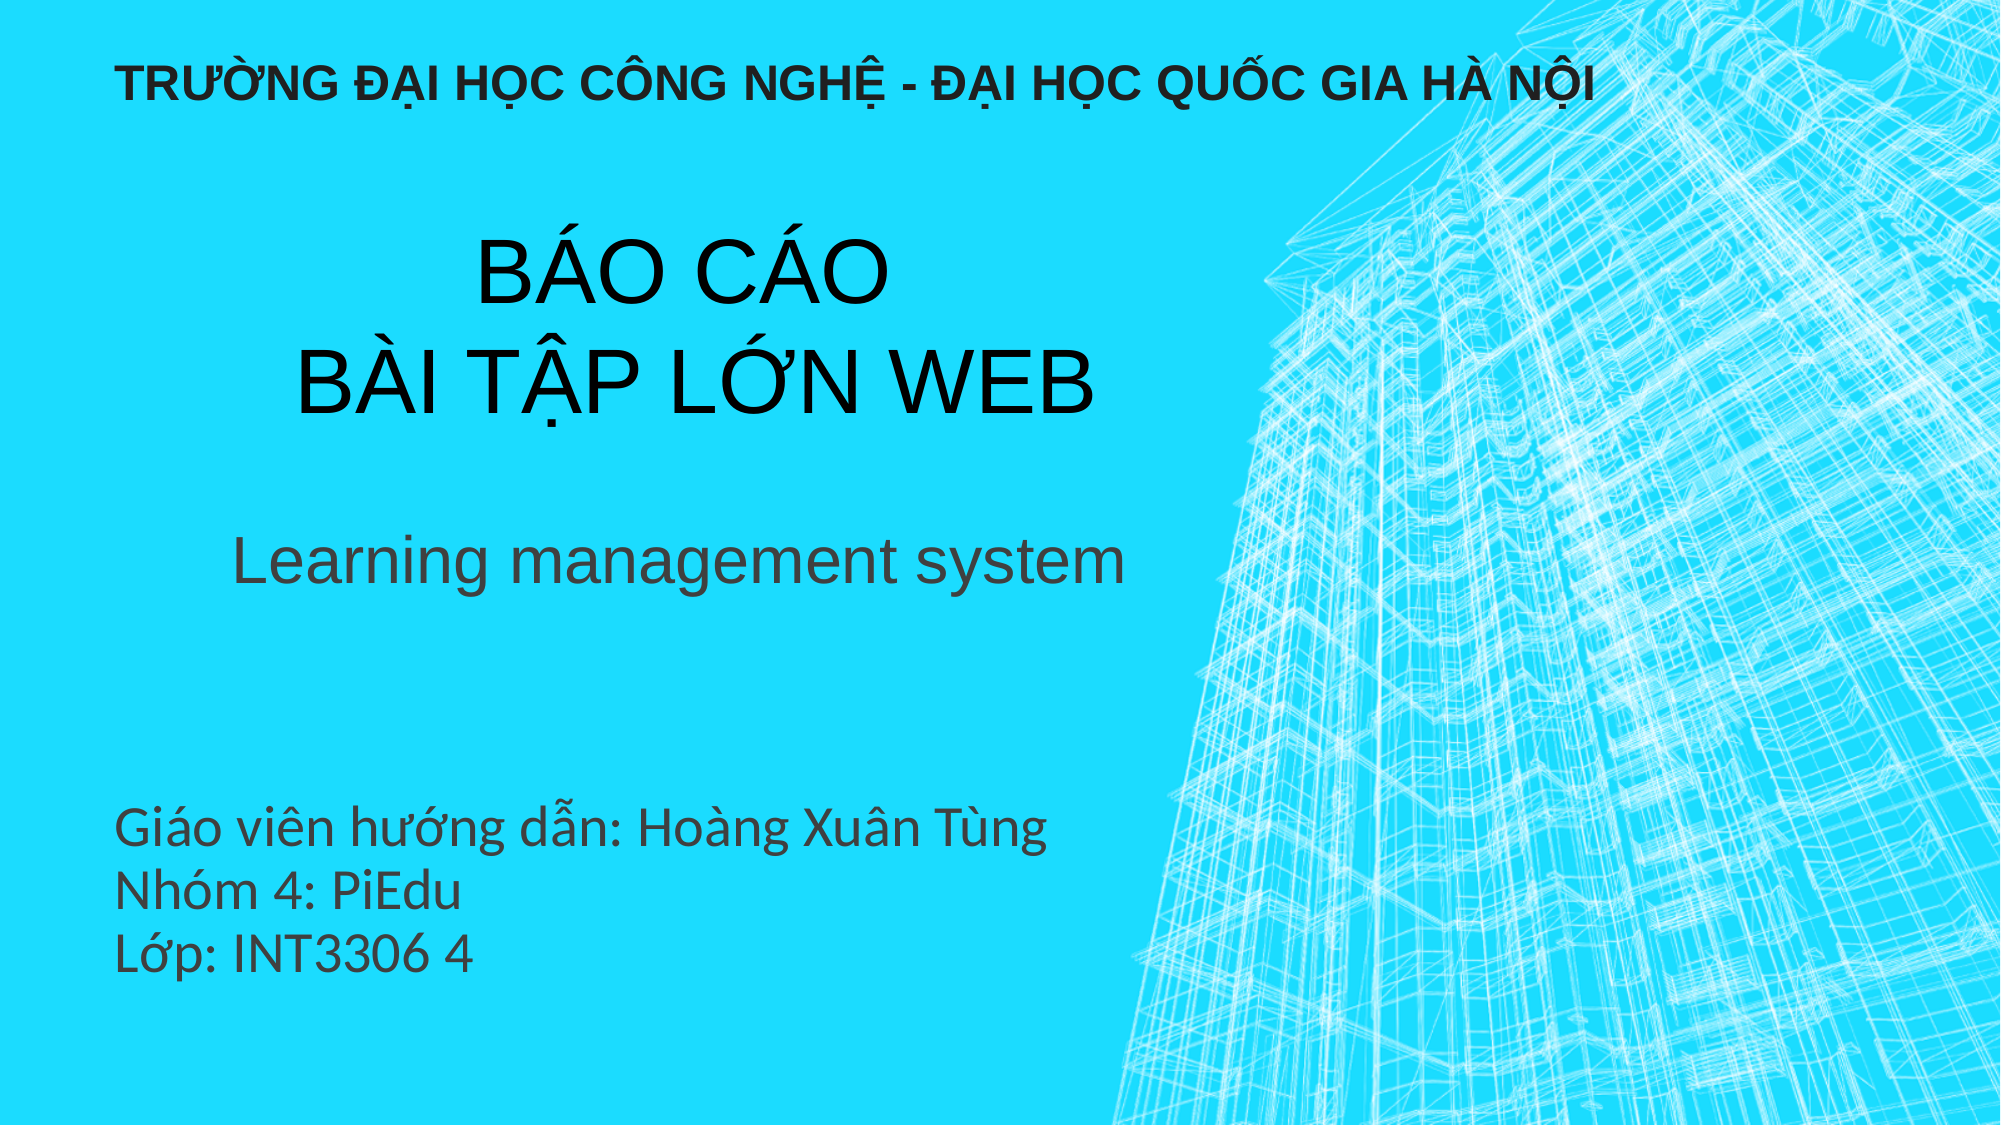

TRƯỜNG ĐẠI HỌC CÔNG NGHỆ - ĐẠI HỌC QUỐC GIA HÀ NỘI
# Báo cáo bài tập lớn WeB
Learning management system
Giáo viên hướng dẫn: Hoàng Xuân Tùng
Nhóm 4: PiEdu
Lớp: INT3306 4